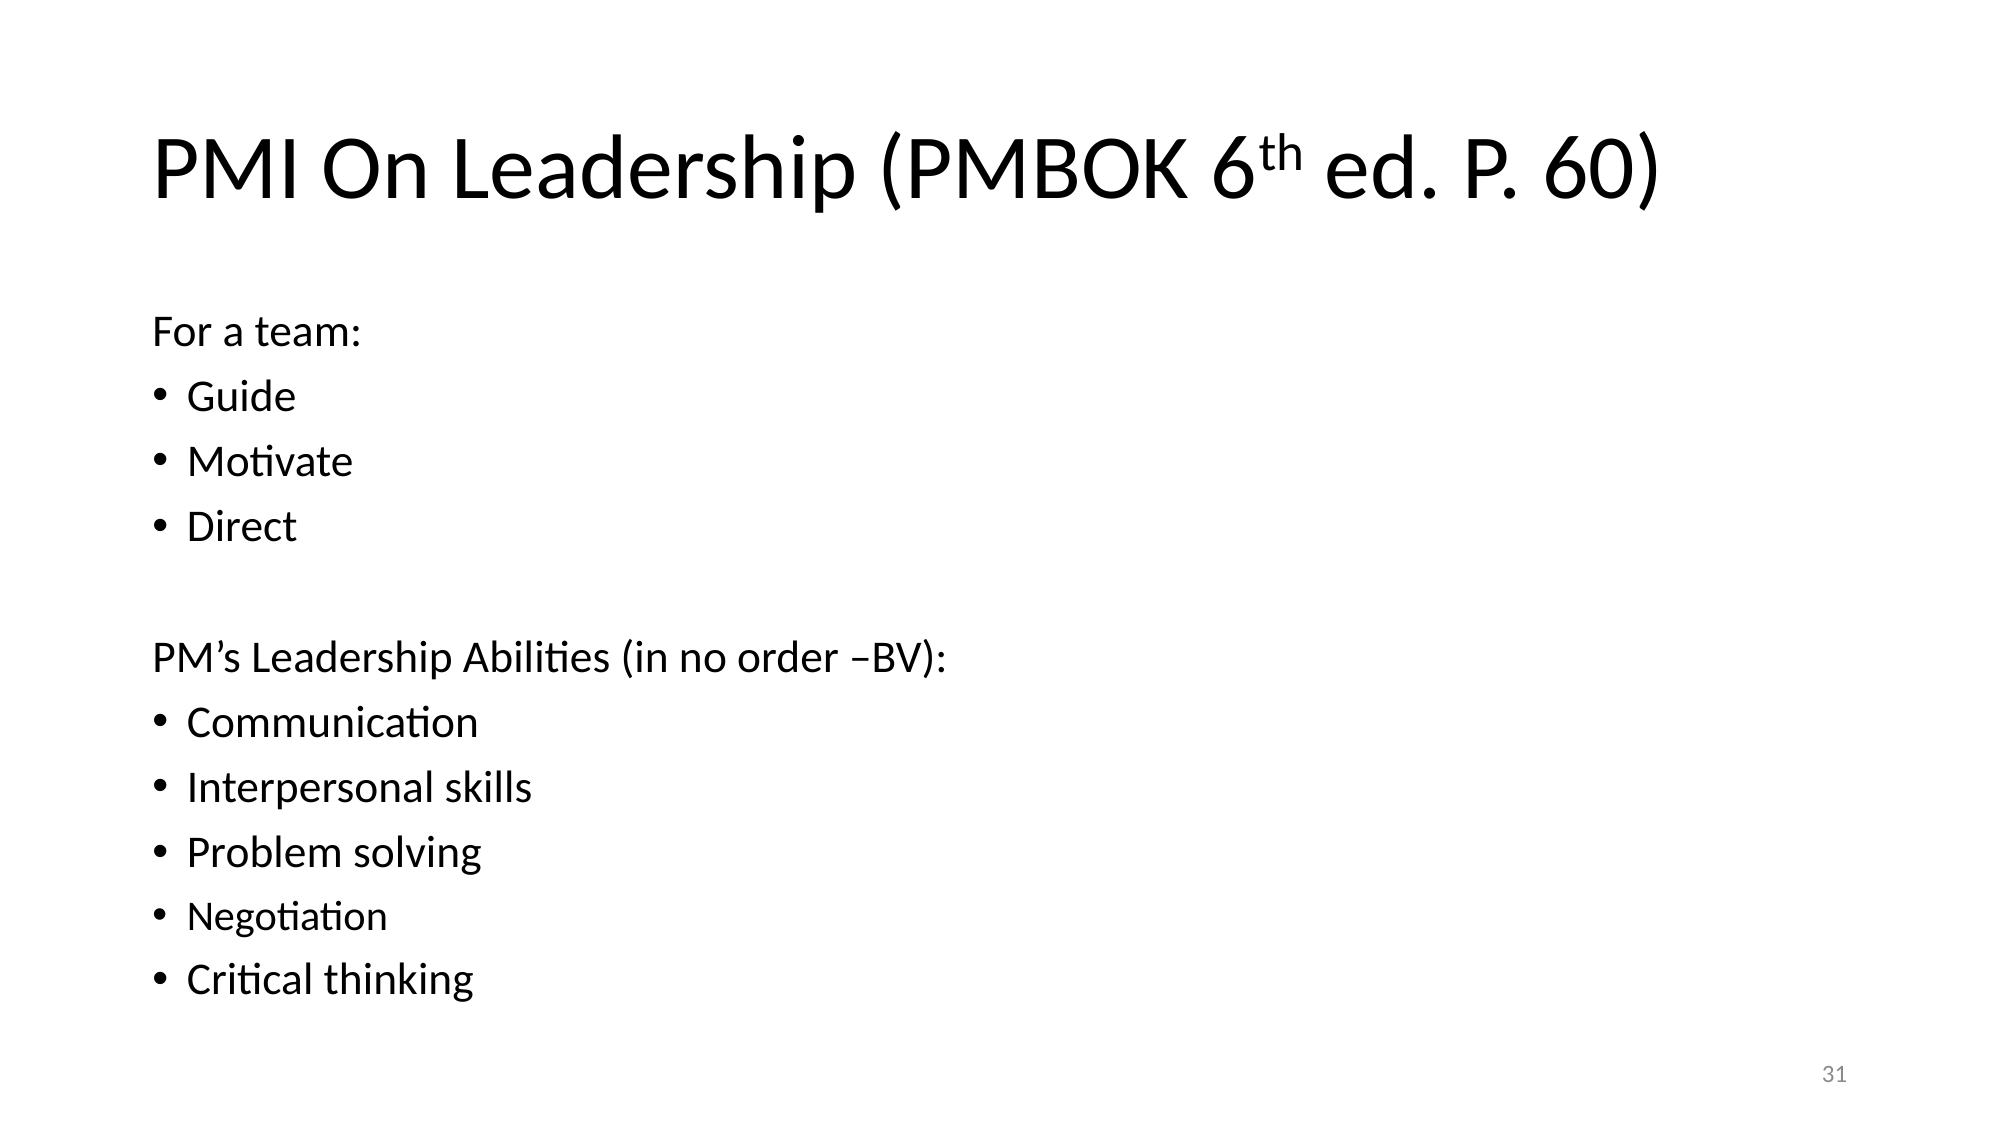

# PMI On Leadership (PMBOK 6th ed. P. 60)
For a team:
Guide
Motivate
Direct

PM’s Leadership Abilities (in no order –BV):
Communication
Interpersonal skills
Problem solving
Negotiation
Critical thinking

31